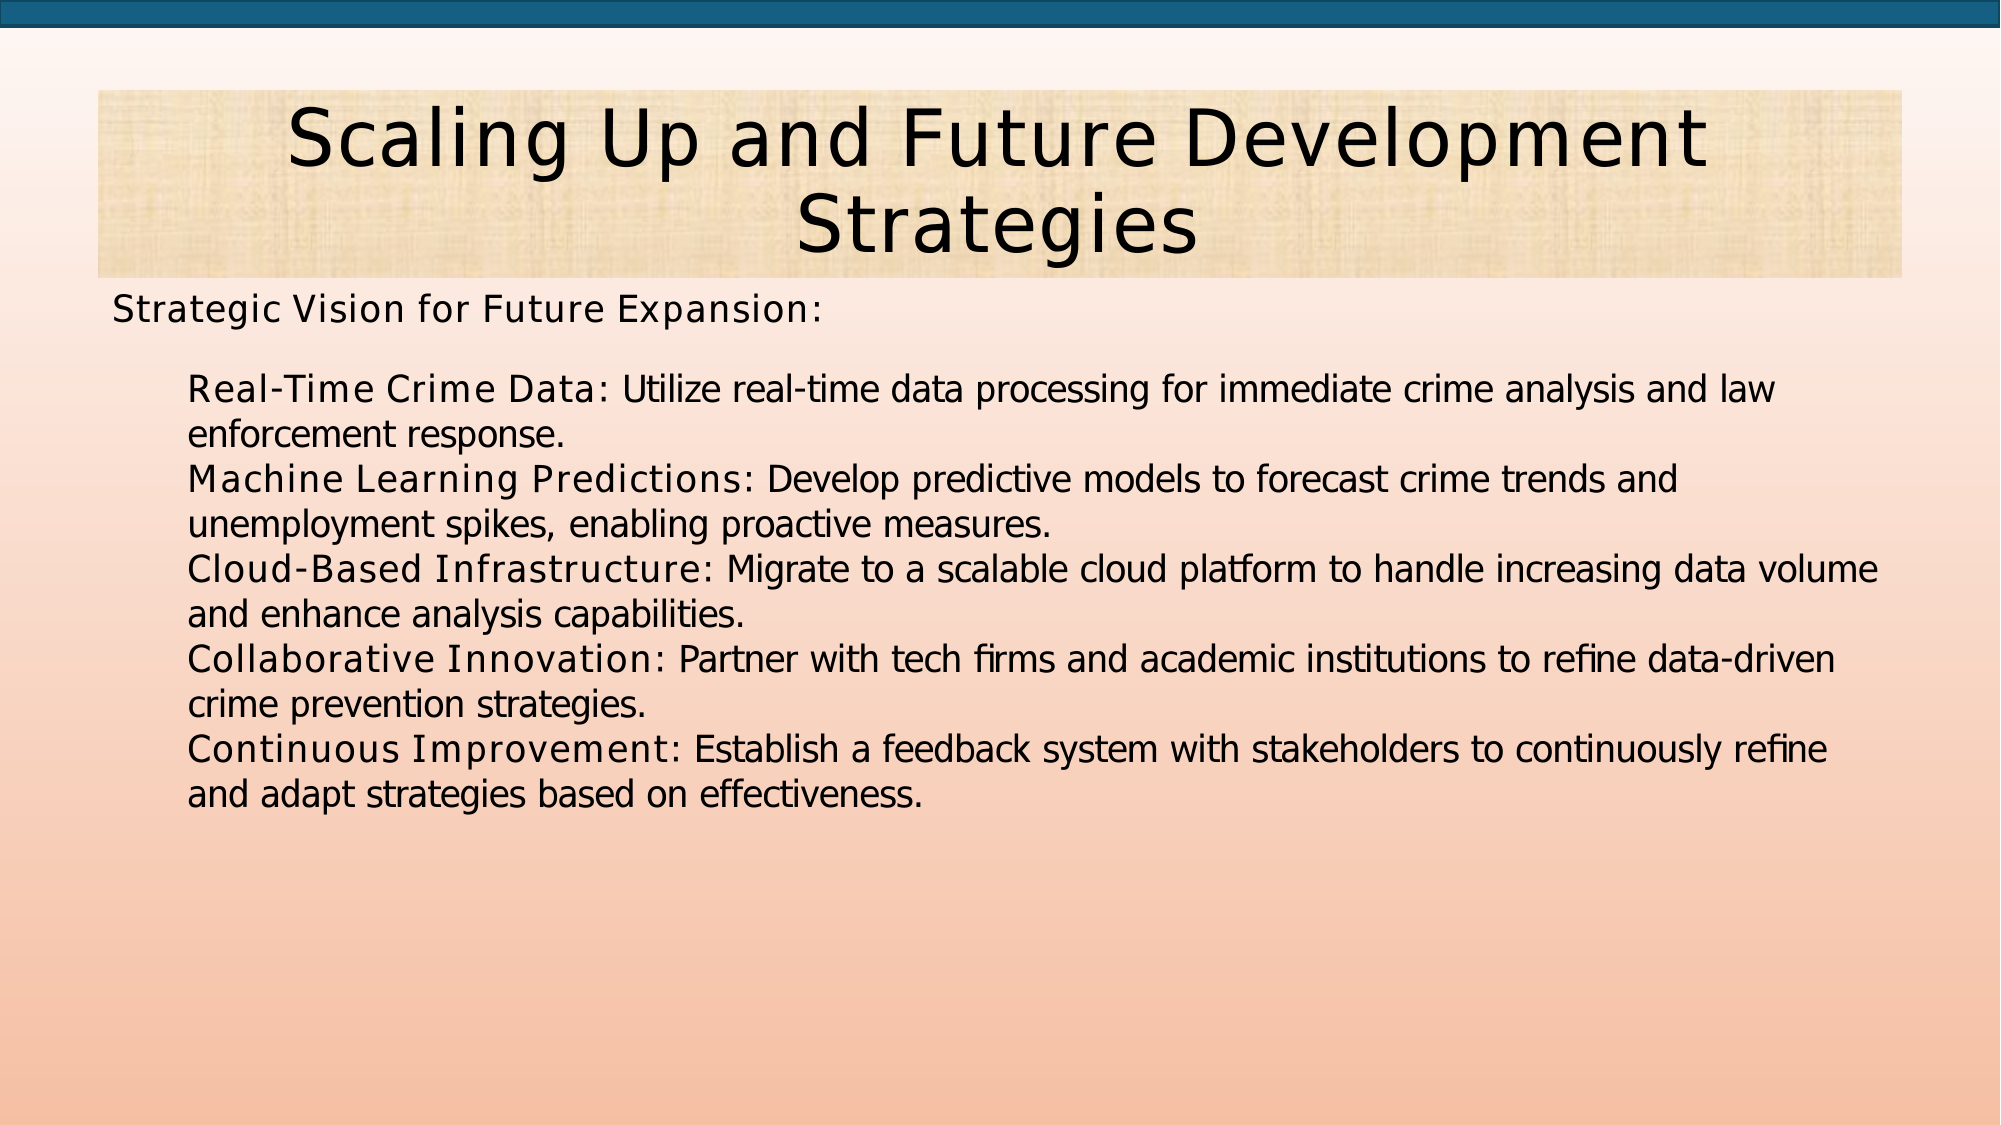

# Scaling Up and Future Development Strategies
Strategic Vision for Future Expansion:

Real-Time Crime Data: Utilize real-time data processing for immediate crime analysis and law enforcement response.
Machine Learning Predictions: Develop predictive models to forecast crime trends and unemployment spikes, enabling proactive measures.
Cloud-Based Infrastructure: Migrate to a scalable cloud platform to handle increasing data volume and enhance analysis capabilities.
Collaborative Innovation: Partner with tech firms and academic institutions to refine data-driven crime prevention strategies.
Continuous Improvement: Establish a feedback system with stakeholders to continuously refine and adapt strategies based on effectiveness.